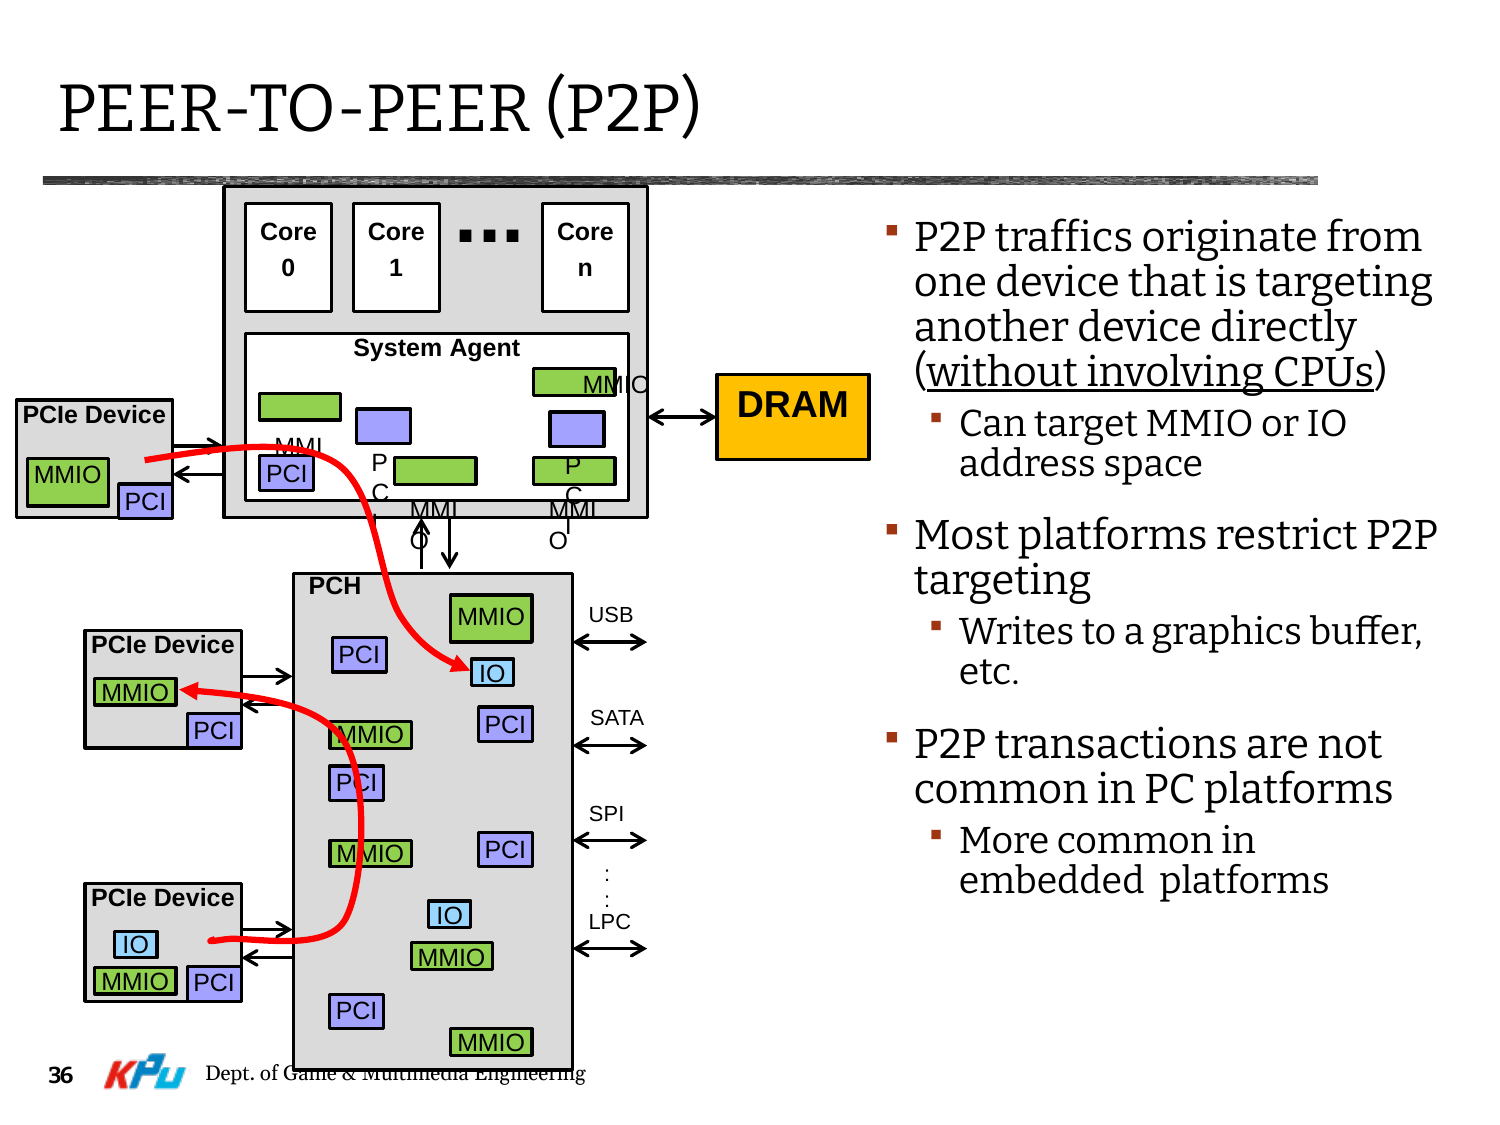

# Peer-To-Peer (P2P)
...

Core
Core
Core
0
1
n
System Agent

            MMIO

DRAM
 MMIO
PCIeDevice

 PCI

 PCI

 MMIO

 MMIO
PCI
MMIO

PCI

PCH

MMIO
USB
PCIeDevice

PCI

IO

MMIO

SATA

PCI

PCI
MMIO

PCI
SPI

PCI
MMIO

:
PCIeDevice

:
IO

LPC

IO

MMIO

MMIO
PCI

PCI
MMIO

P2P traffics originate from one device that is targeting another device directly (without involving CPUs)
Can target MMIO or IO address space
Most platforms restrict P2P targeting
Writes to a graphics buffer, etc.
P2P transactions are not common in PC platforms
More common in embedded  platforms

Dept. of Game & Multimedia Engineering
36